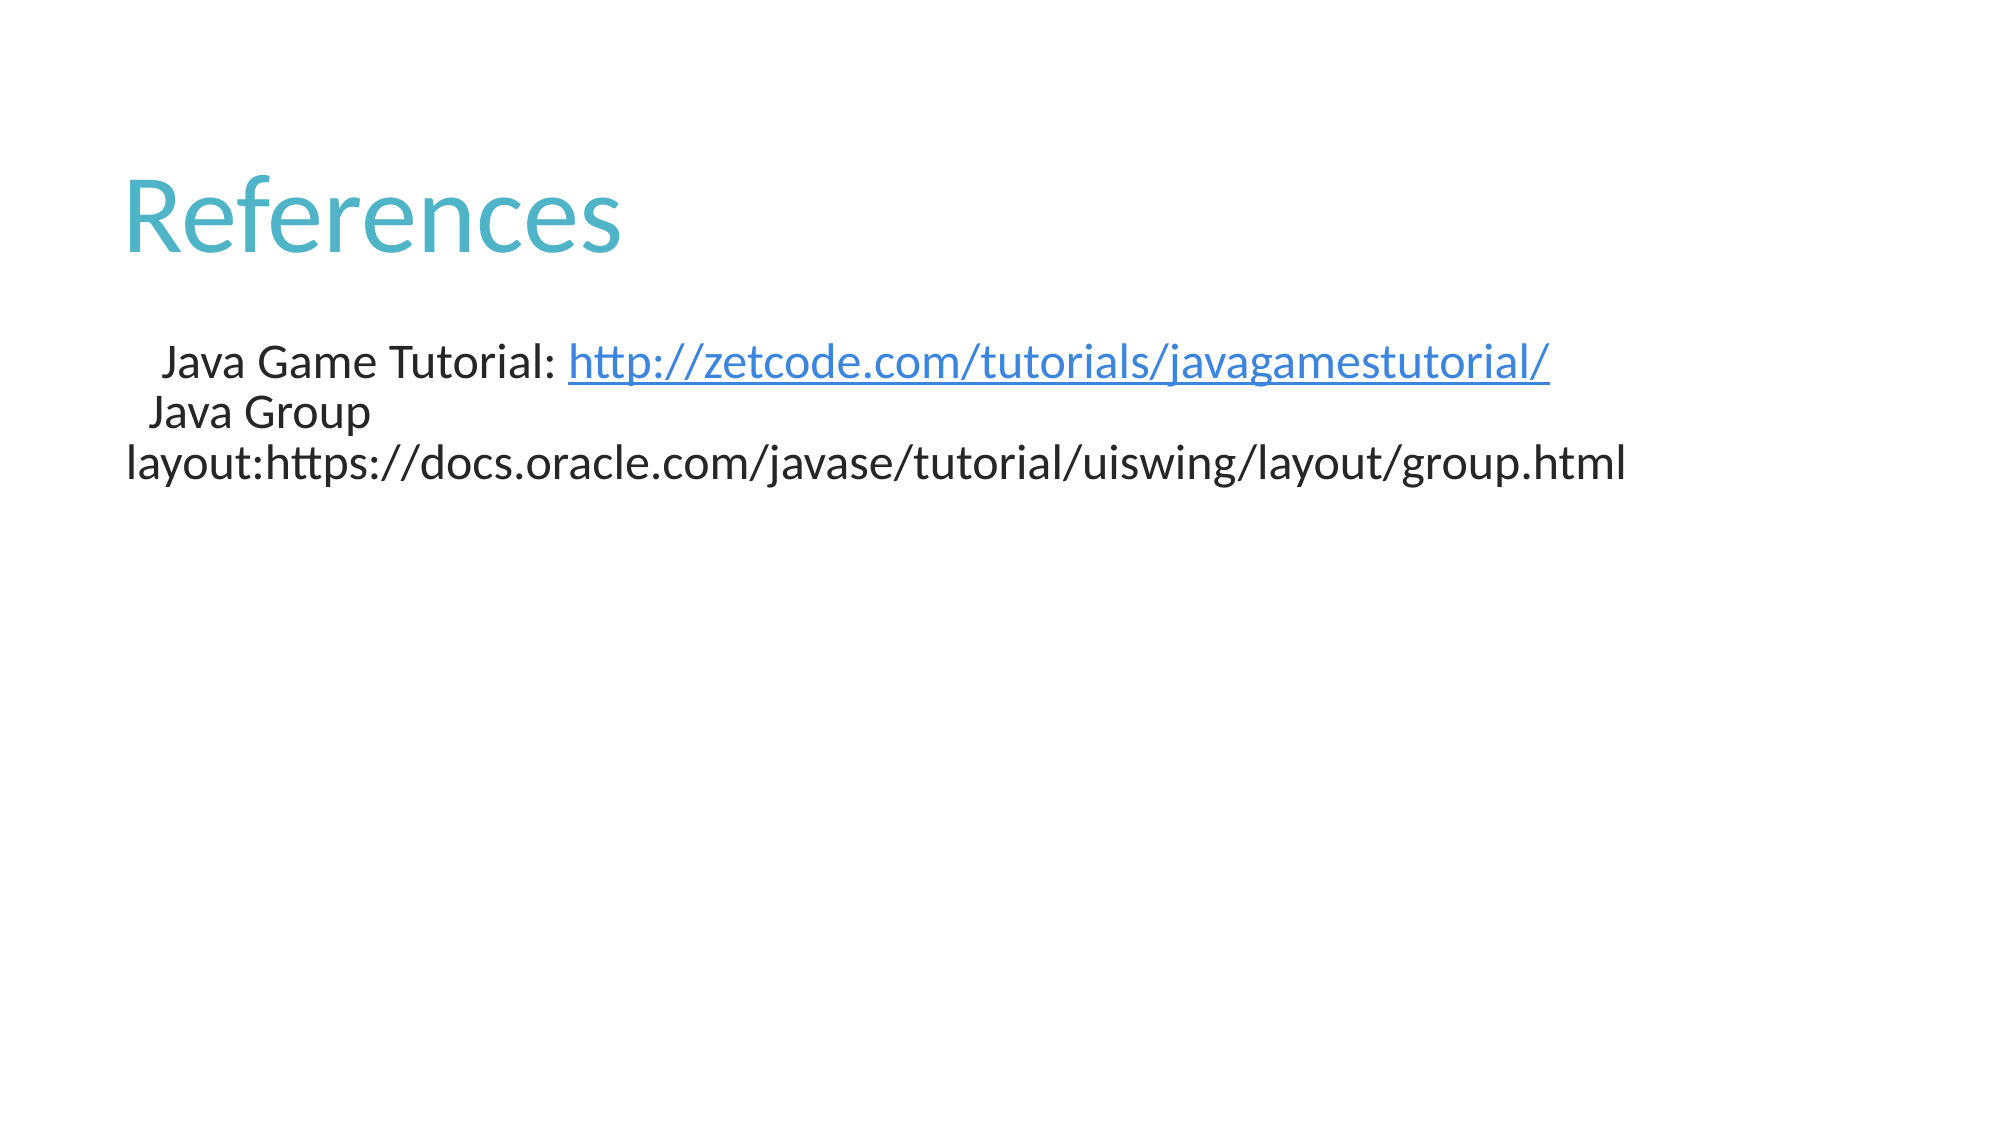

References
Java Game Tutorial: http://zetcode.com/tutorials/javagamestutorial/
  Java Group layout:https://docs.oracle.com/javase/tutorial/uiswing/layout/group.html